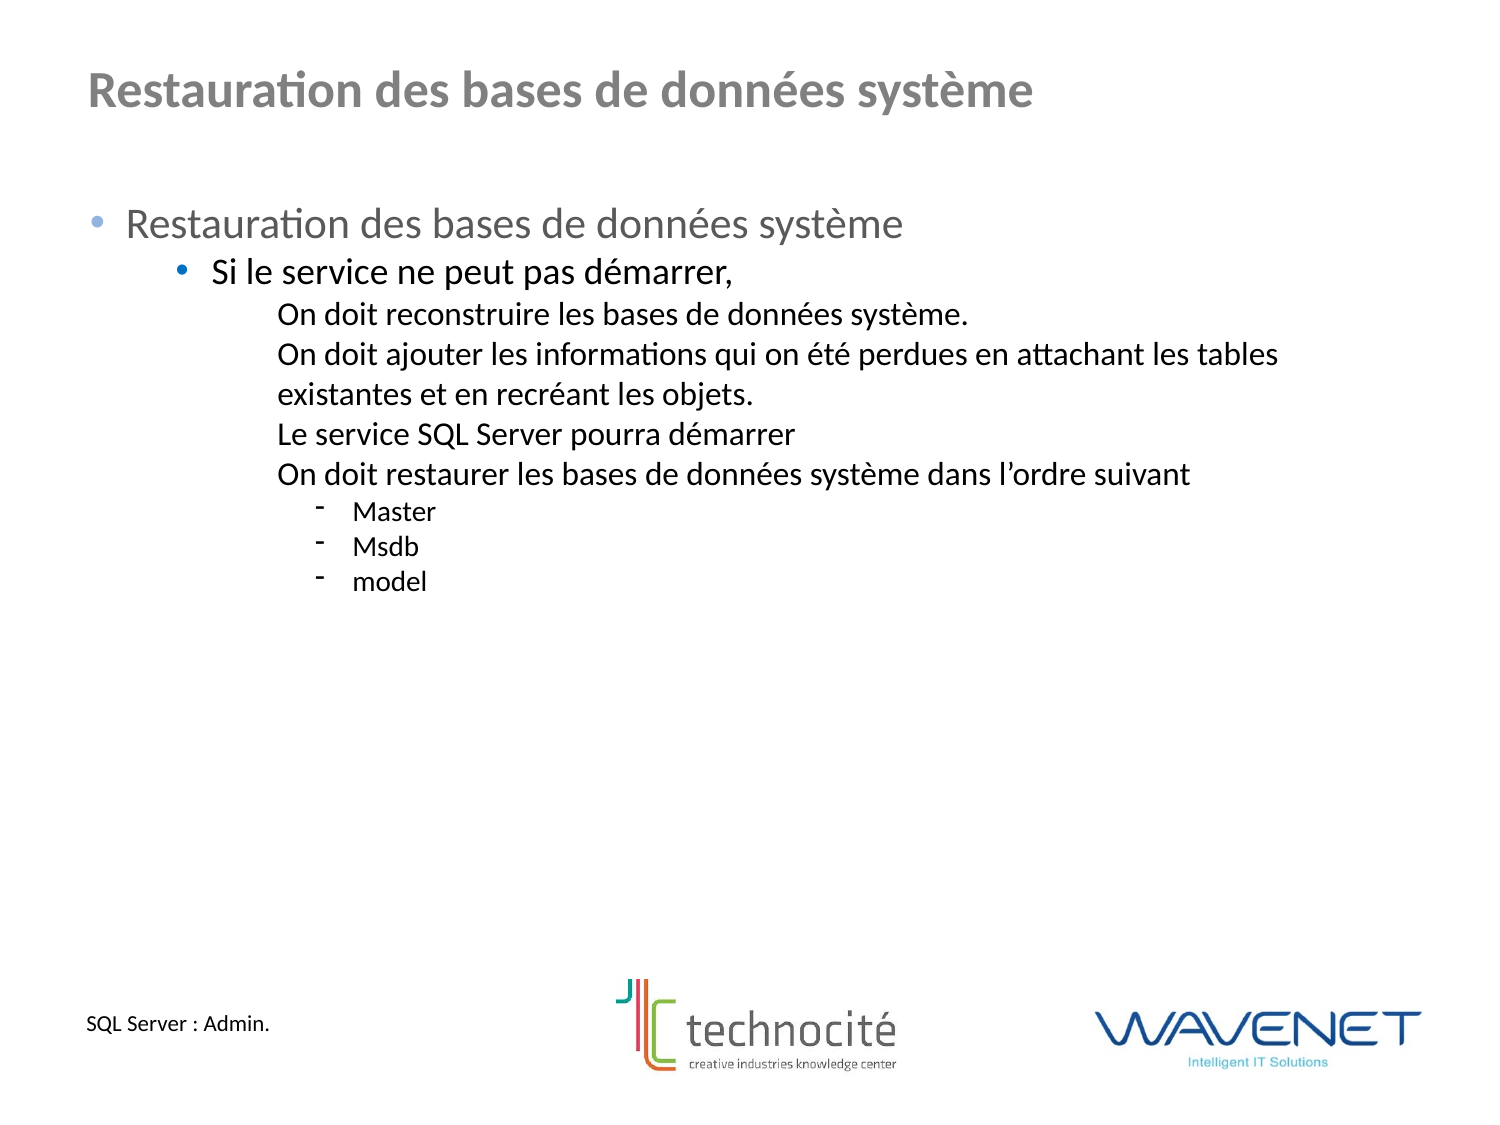

Restauration des bases de données système
Restauration des bases de données système
Si le service ne peut pas démarrer,
On doit reconstruire les bases de données système.
On doit ajouter les informations qui on été perdues en attachant les tables existantes et en recréant les objets.
Le service SQL Server pourra démarrer
On doit restaurer les bases de données système dans l’ordre suivant
Master
Msdb
model

SQL Server : Admin.